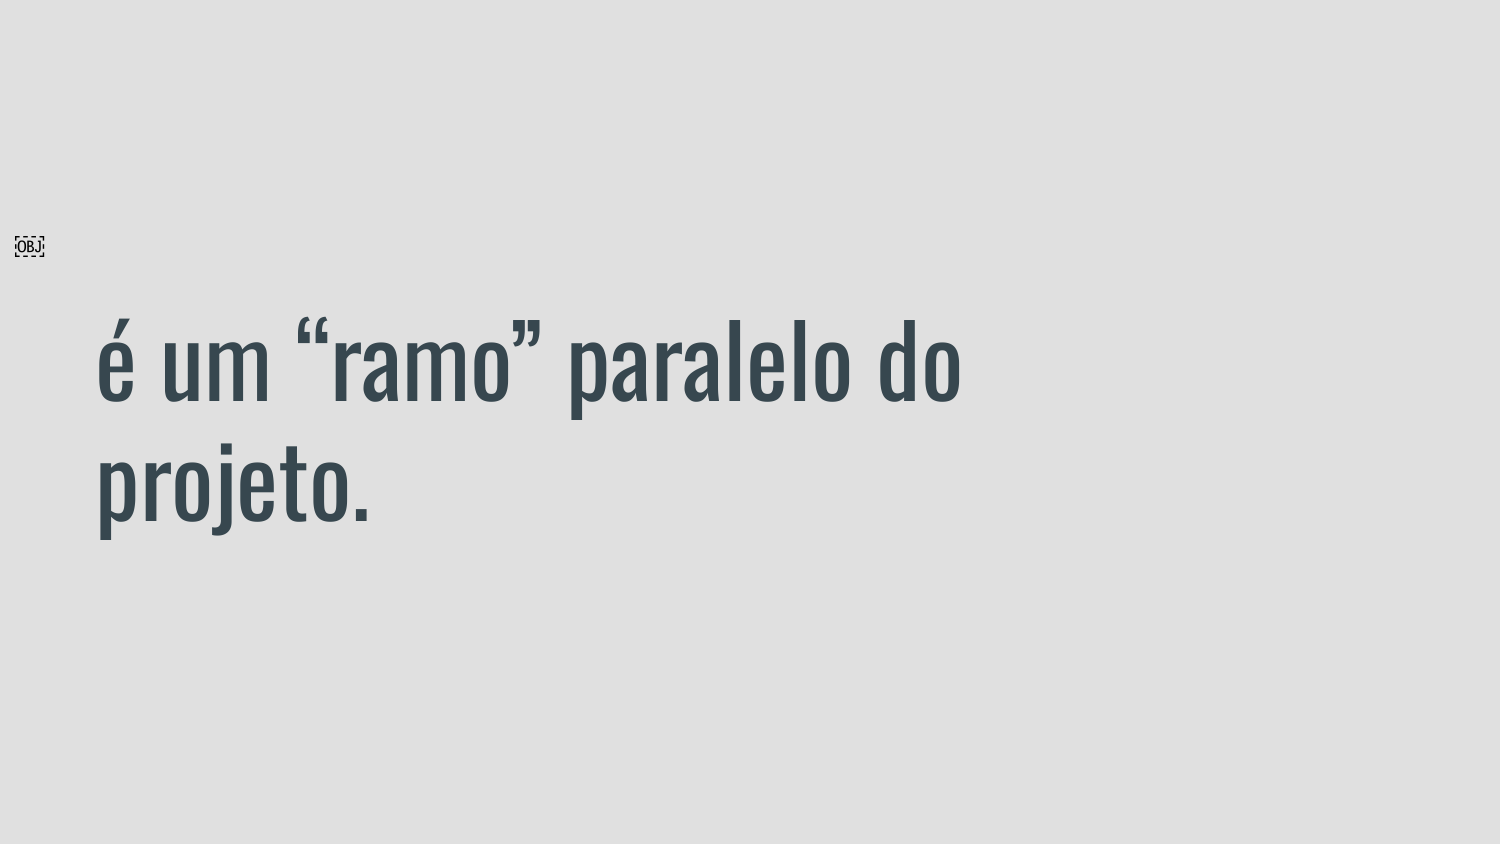

￼
# é um “ramo” paralelo do projeto.